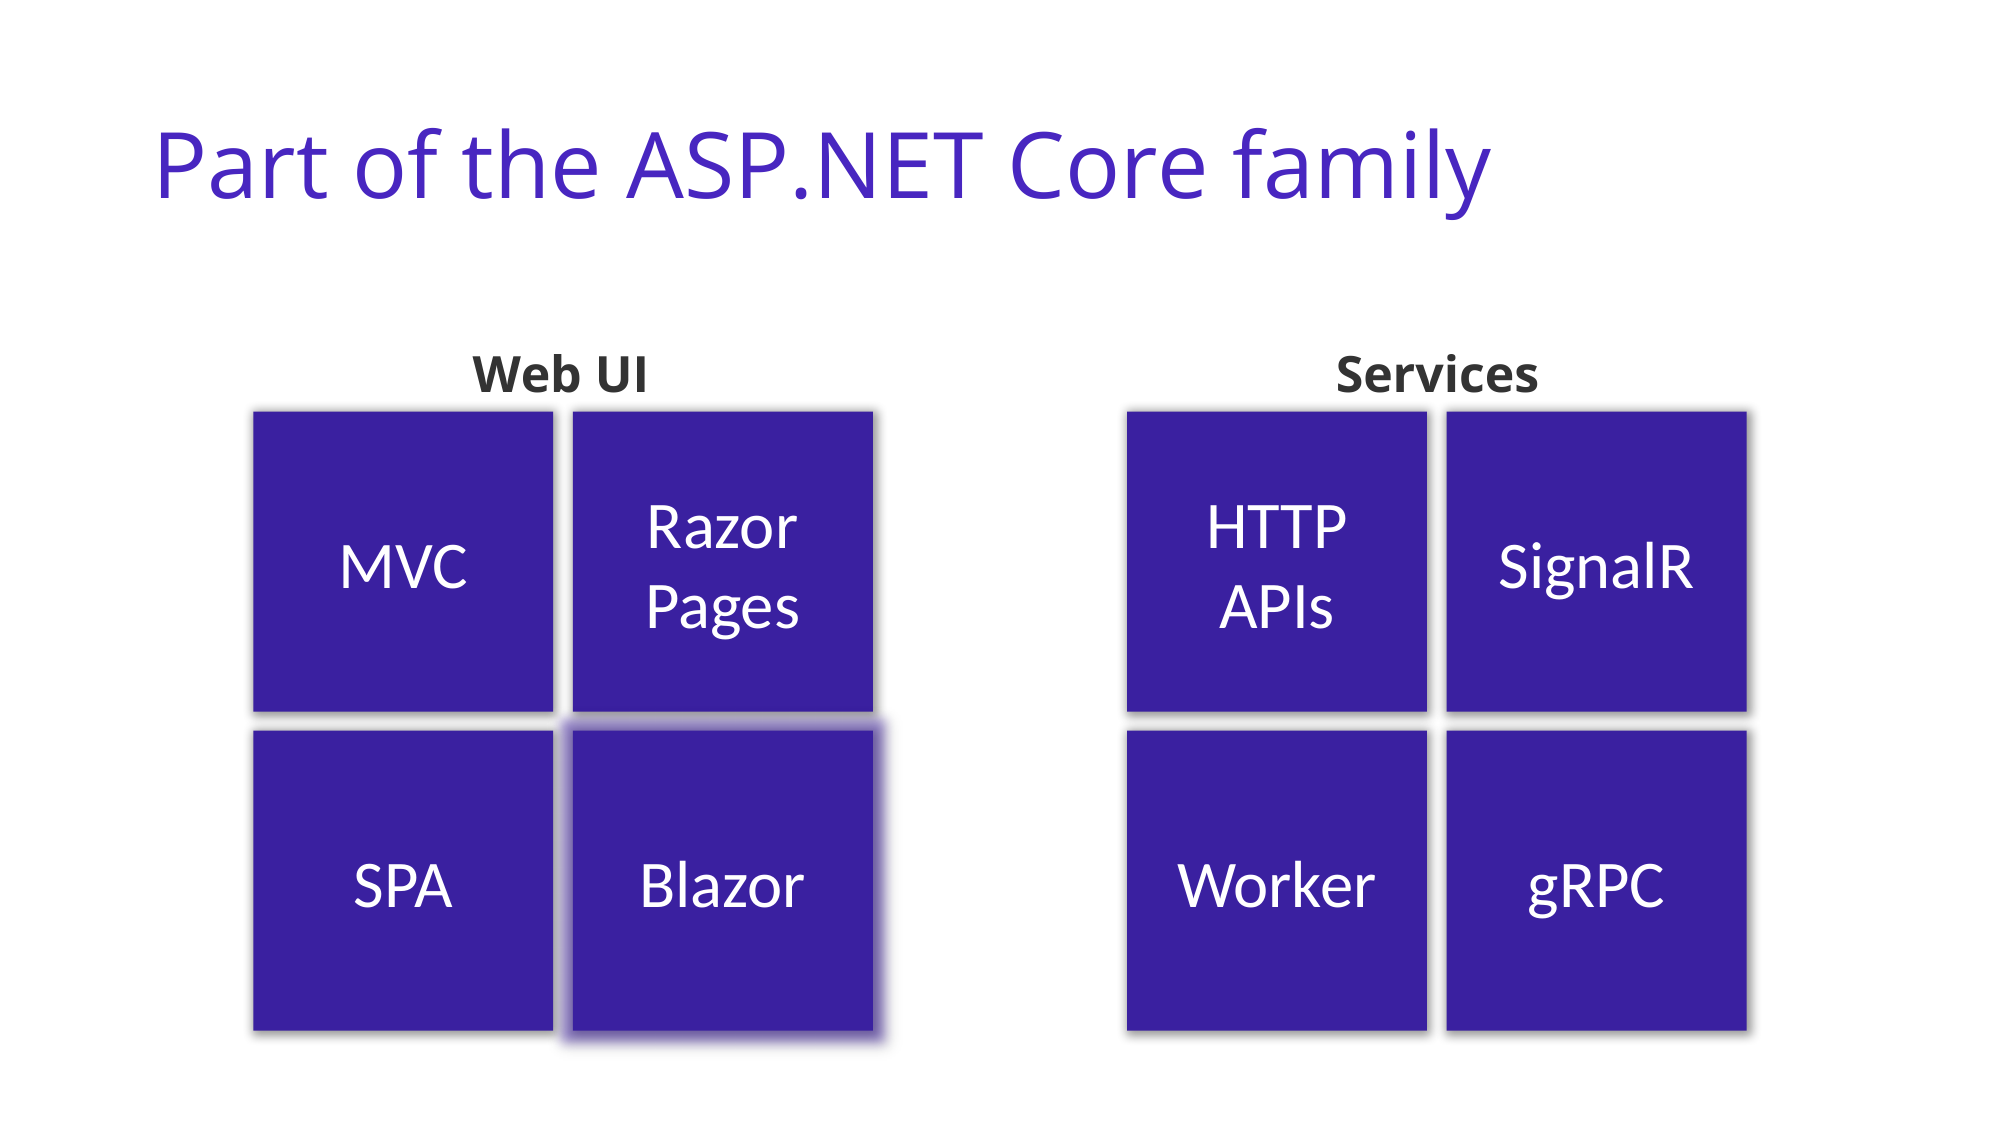

# Part of the ASP.NET Core family
Web UI
Services
MVC
Razor Pages
HTTP APIs
SignalR
SPA
Blazor
Worker
gRPC